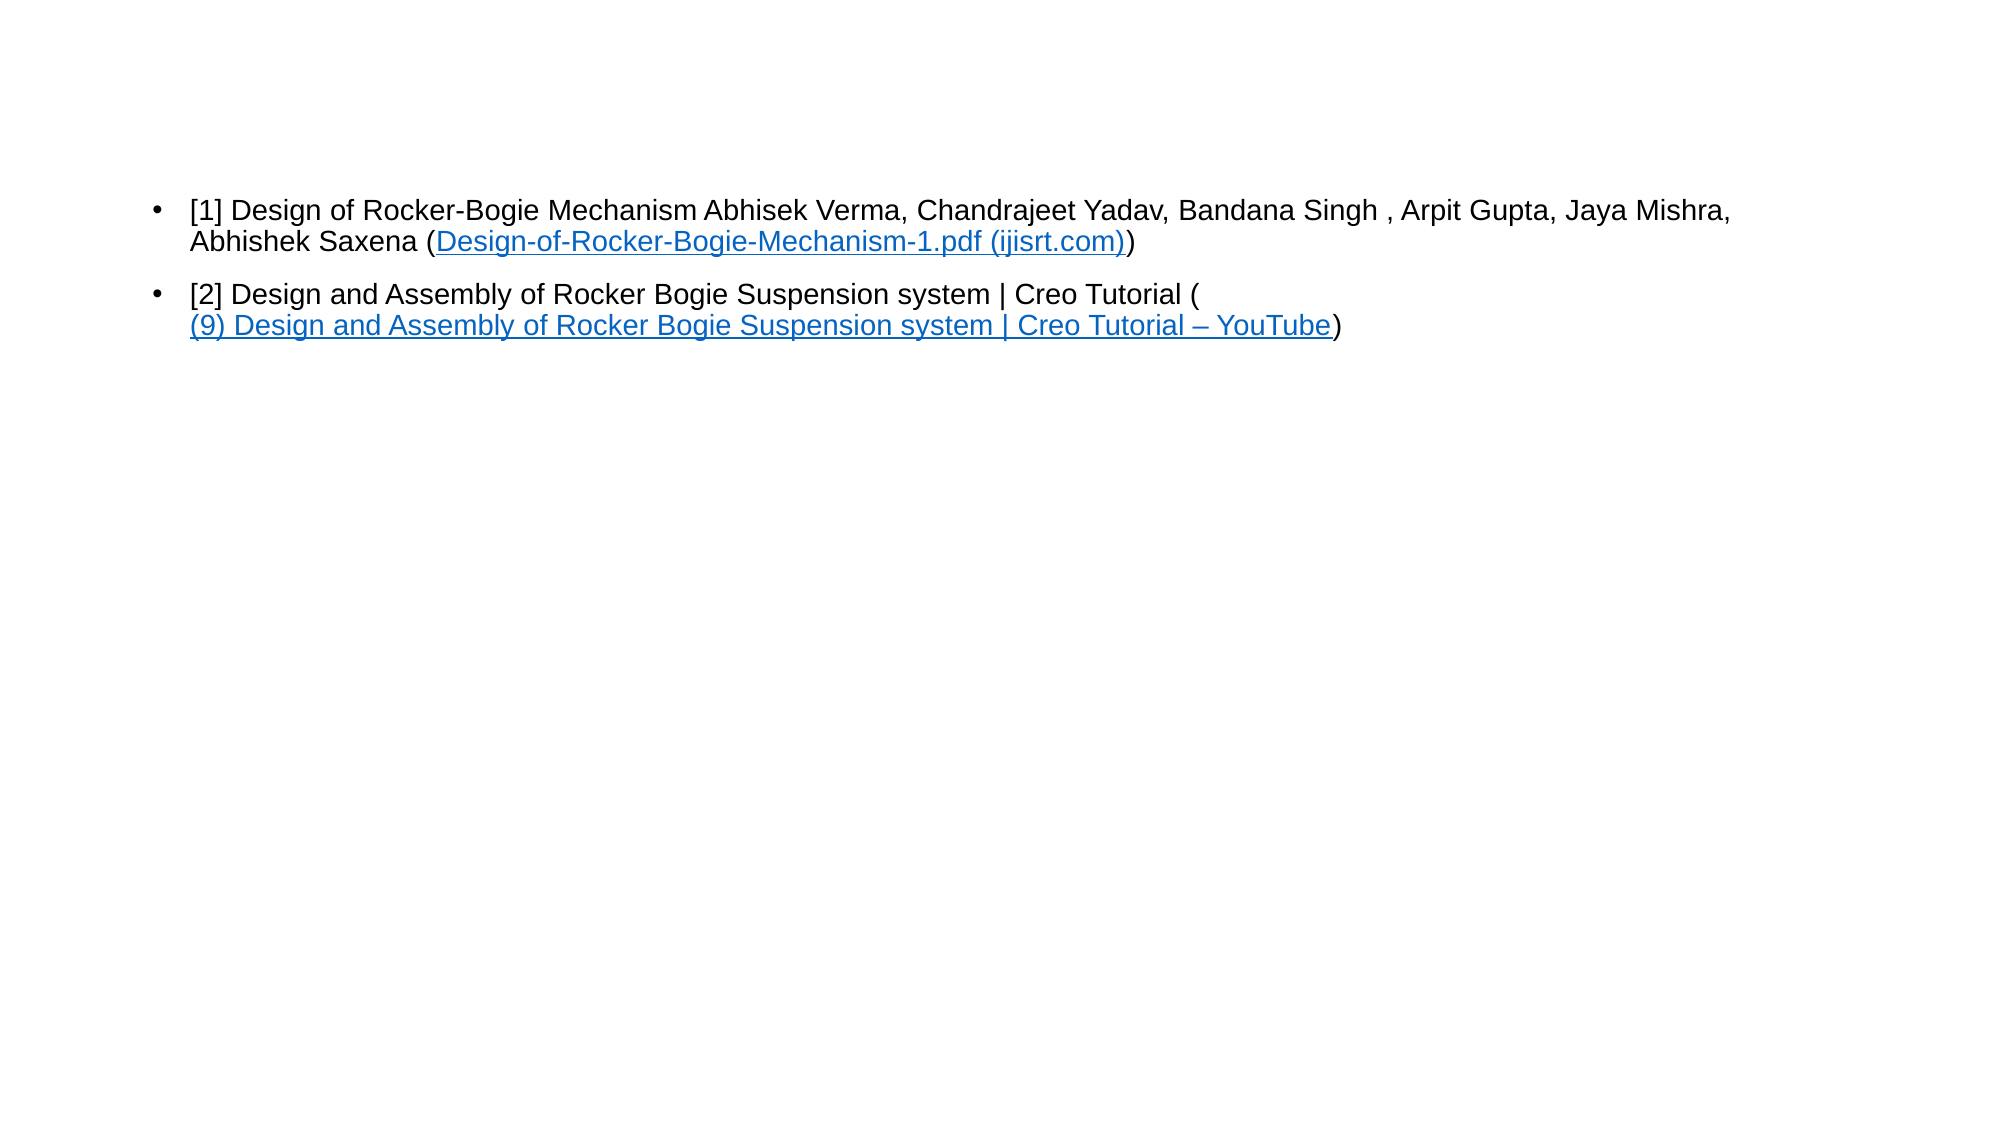

[1] Design of Rocker-Bogie Mechanism Abhisek Verma, Chandrajeet Yadav, Bandana Singh , Arpit Gupta, Jaya Mishra, Abhishek Saxena (Design-of-Rocker-Bogie-Mechanism-1.pdf (ijisrt.com))
[2] Design and Assembly of Rocker Bogie Suspension system | Creo Tutorial ((9) Design and Assembly of Rocker Bogie Suspension system | Creo Tutorial – YouTube)